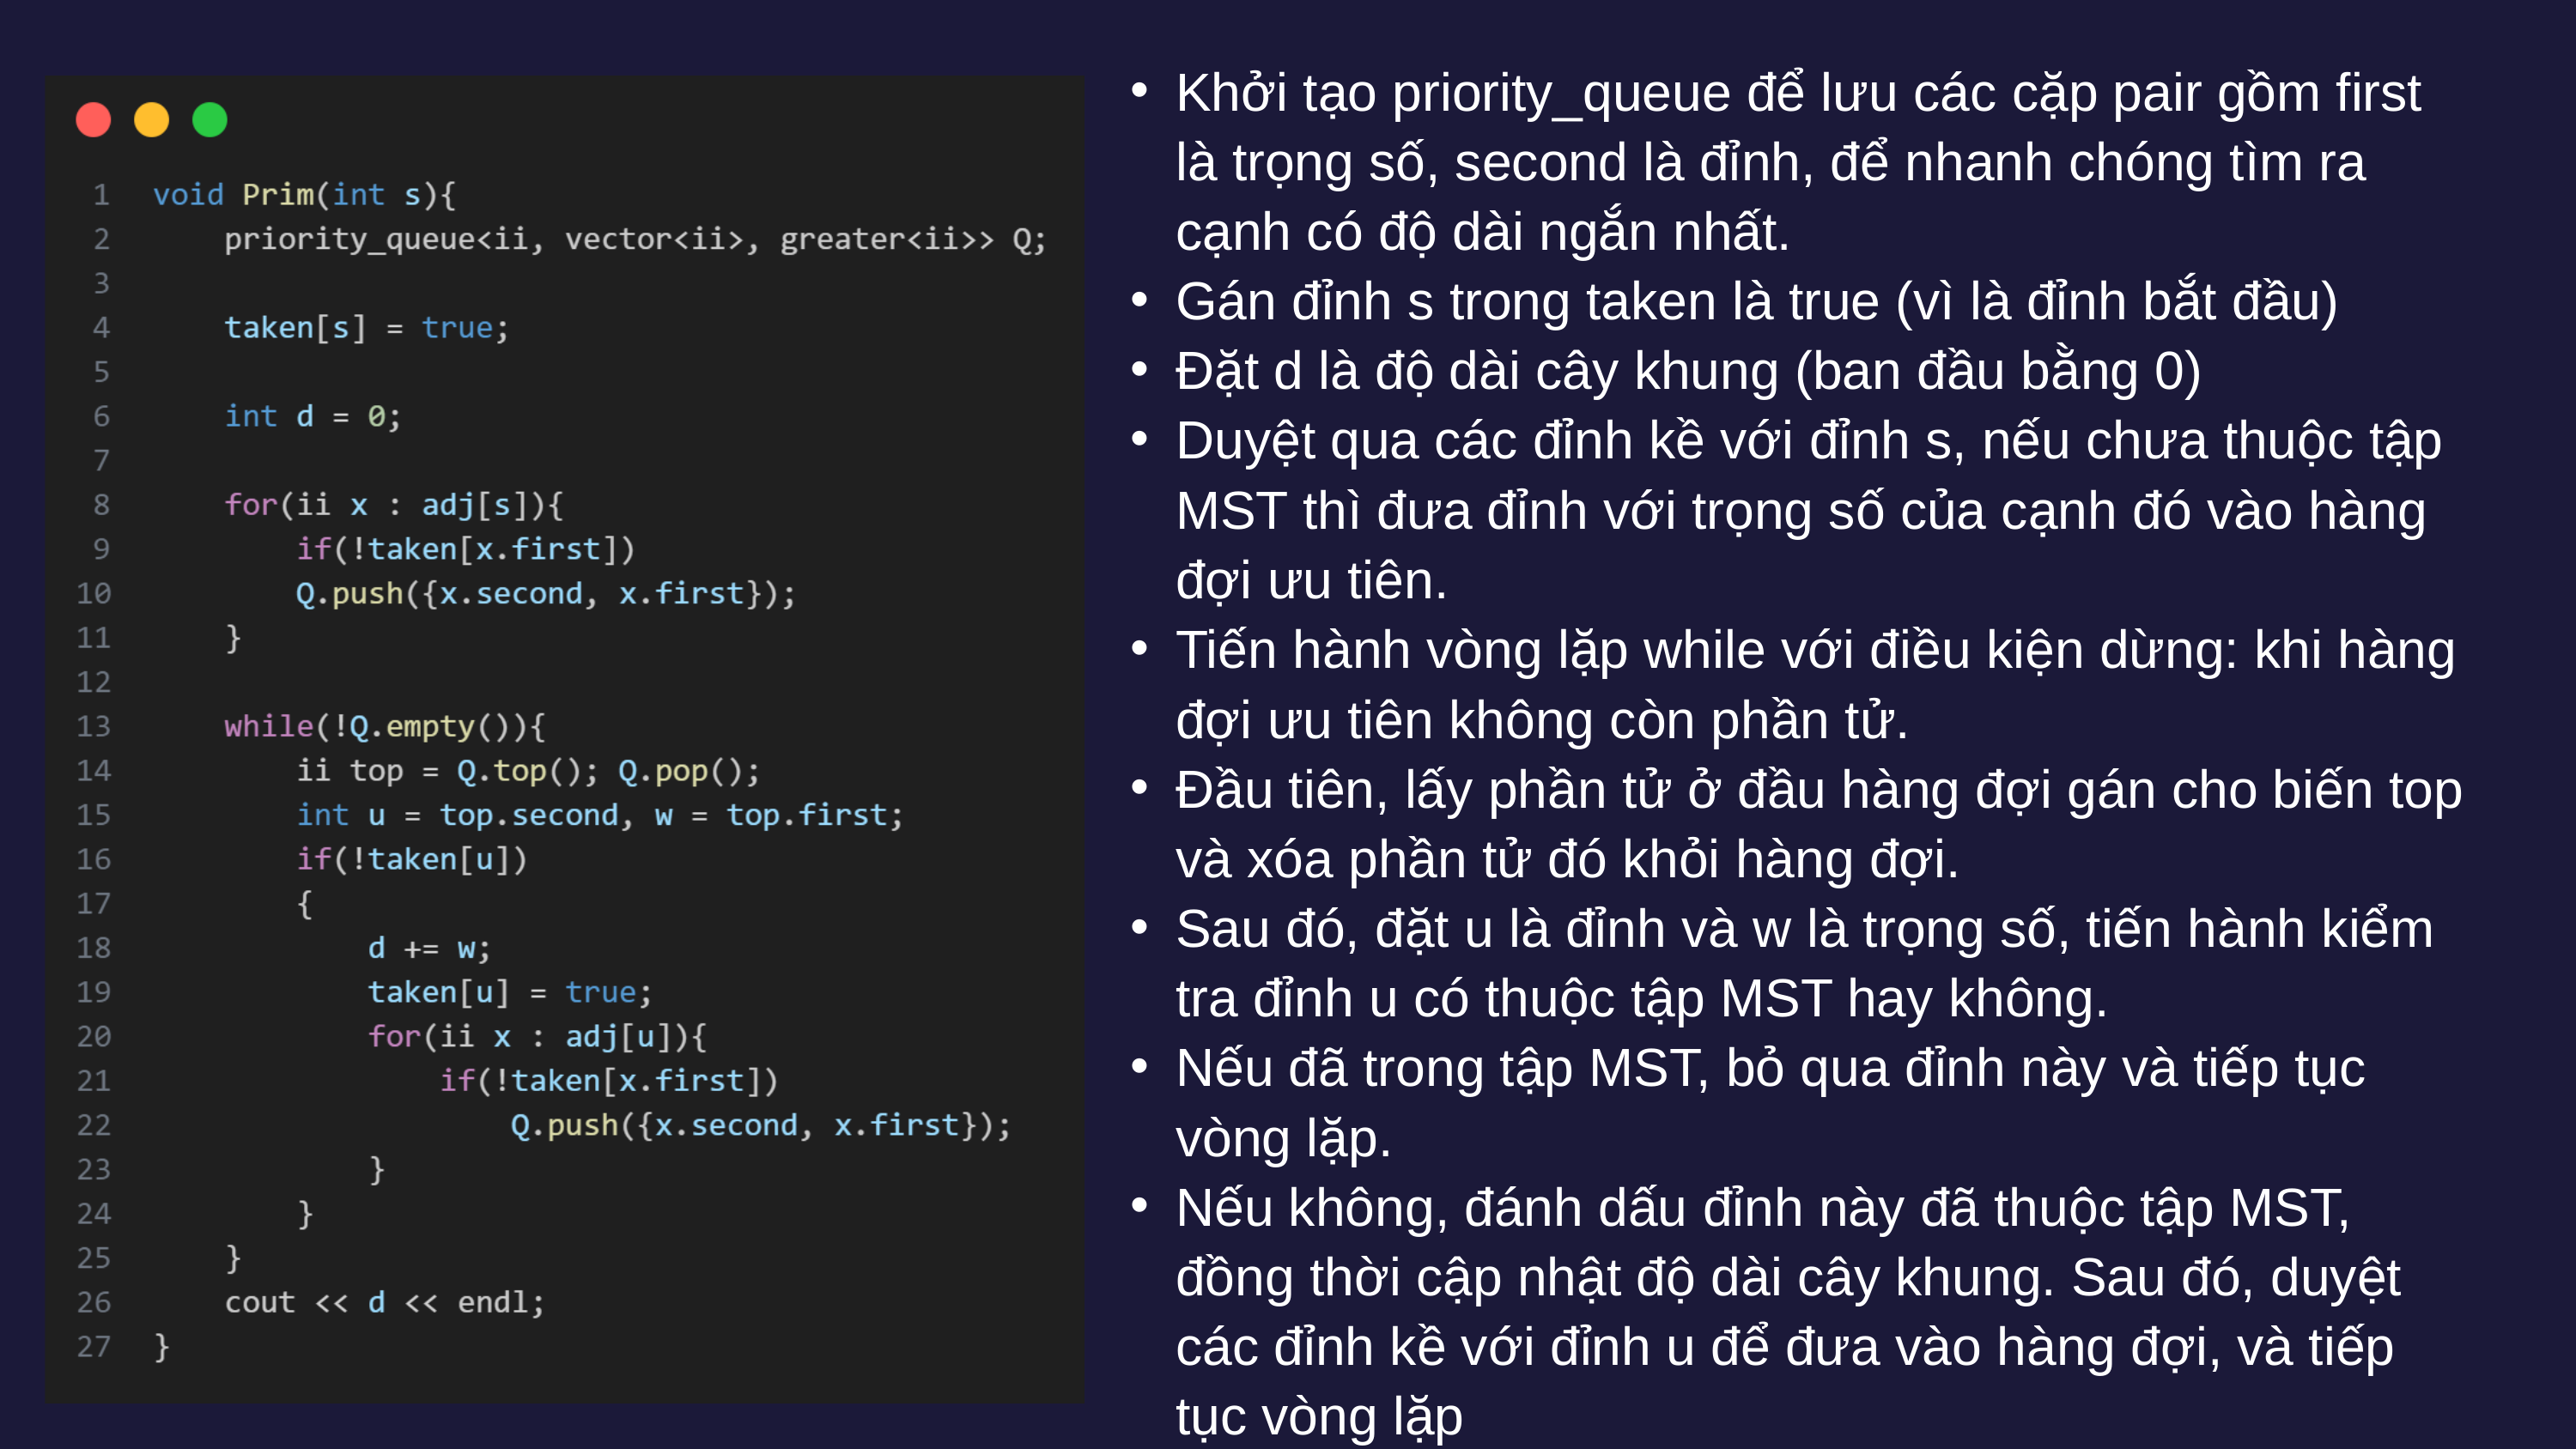

Khởi tạo priority_queue để lưu các cặp pair gồm first là trọng số, second là đỉnh, để nhanh chóng tìm ra cạnh có độ dài ngắn nhất.
Gán đỉnh s trong taken là true (vì là đỉnh bắt đầu)
Đặt d là độ dài cây khung (ban đầu bằng 0)
Duyệt qua các đỉnh kề với đỉnh s, nếu chưa thuộc tập MST thì đưa đỉnh với trọng số của cạnh đó vào hàng đợi ưu tiên.
Tiến hành vòng lặp while với điều kiện dừng: khi hàng đợi ưu tiên không còn phần tử.
Đầu tiên, lấy phần tử ở đầu hàng đợi gán cho biến top và xóa phần tử đó khỏi hàng đợi.
Sau đó, đặt u là đỉnh và w là trọng số, tiến hành kiểm tra đỉnh u có thuộc tập MST hay không.
Nếu đã trong tập MST, bỏ qua đỉnh này và tiếp tục vòng lặp.
Nếu không, đánh dấu đỉnh này đã thuộc tập MST, đồng thời cập nhật độ dài cây khung. Sau đó, duyệt các đỉnh kề với đỉnh u để đưa vào hàng đợi, và tiếp tục vòng lặp